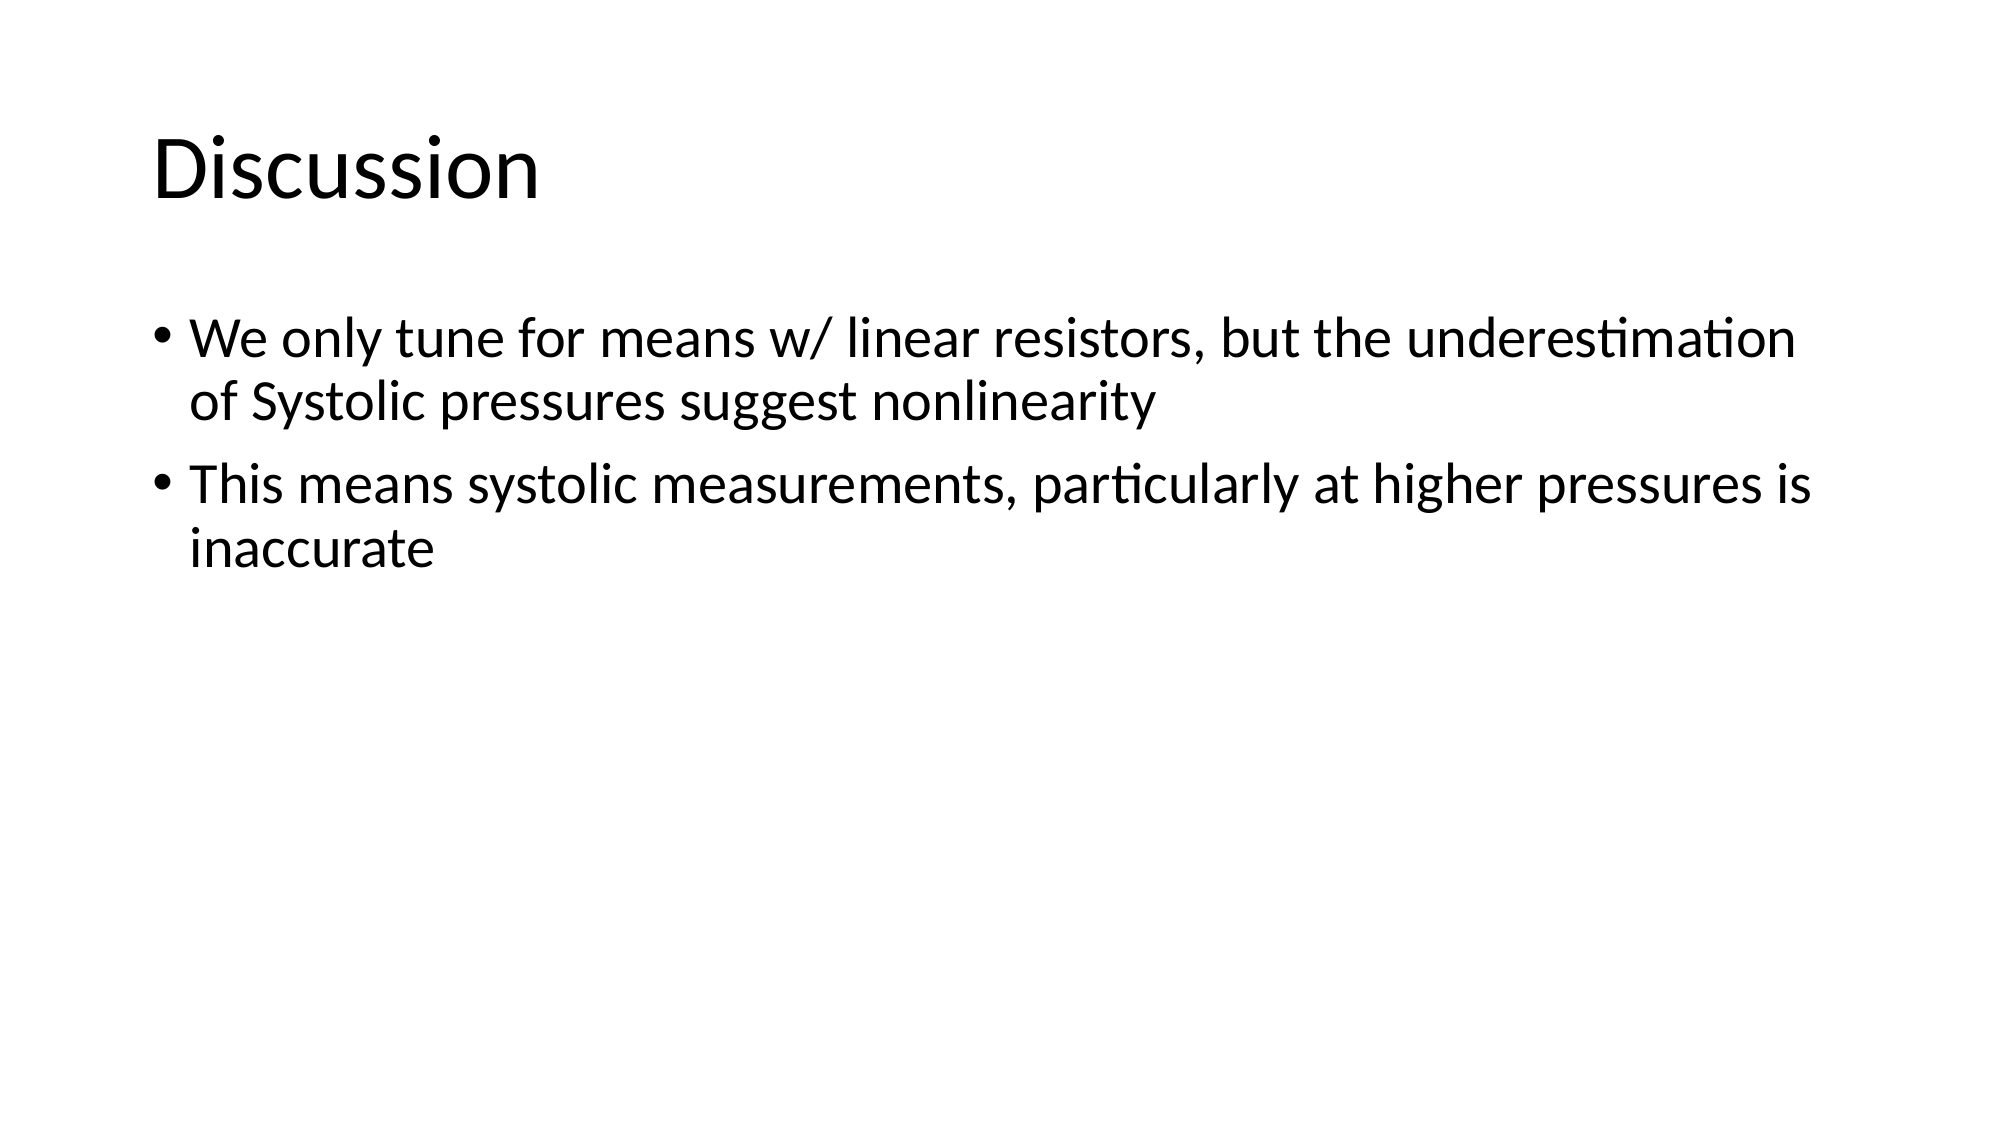

# Discussion
We only tune for means w/ linear resistors, but the underestimation of Systolic pressures suggest nonlinearity
This means systolic measurements, particularly at higher pressures is inaccurate